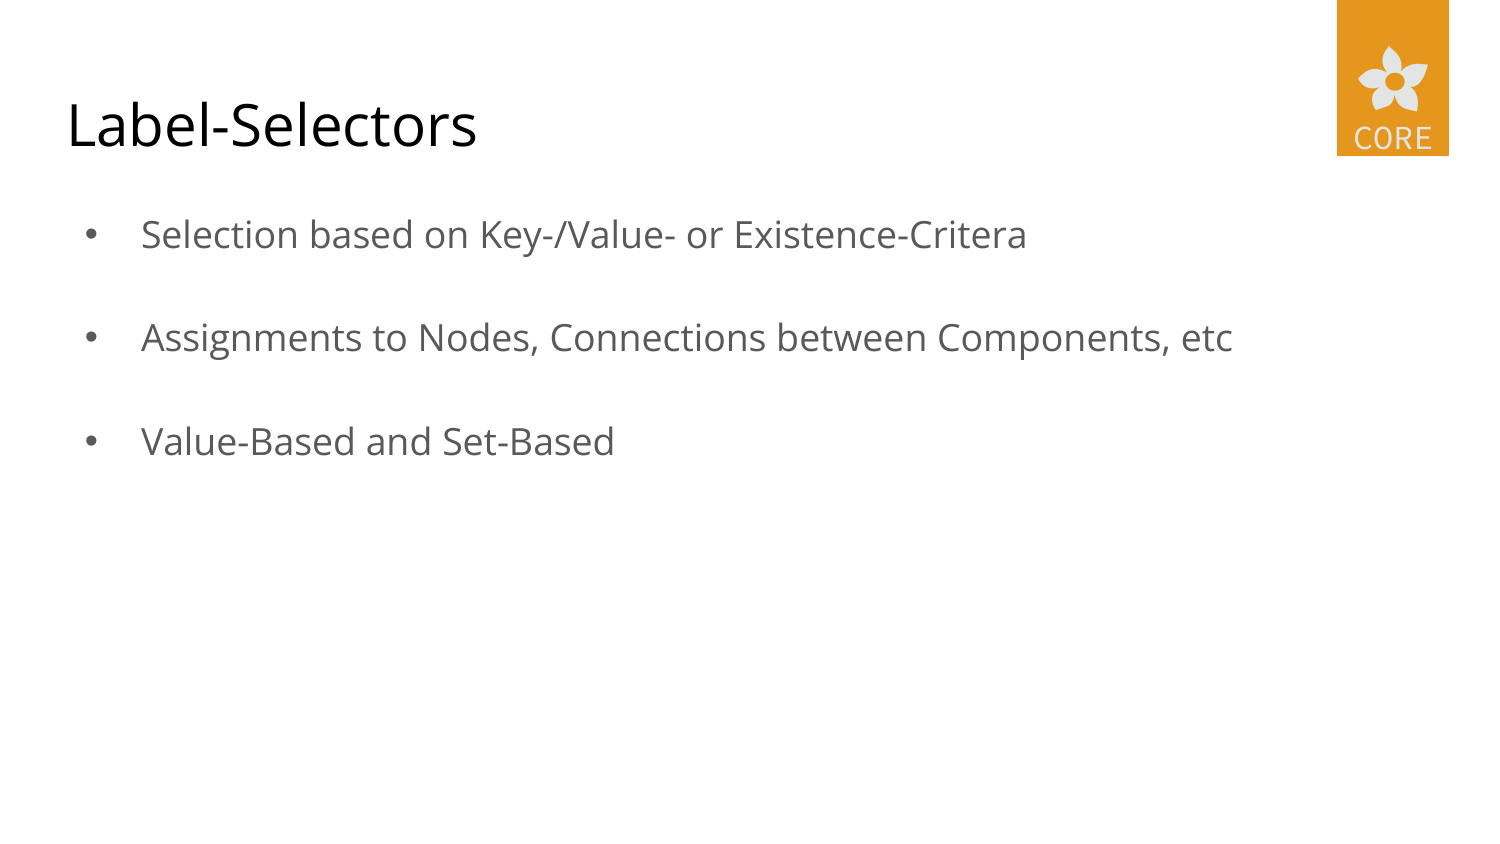

# Label-Selectors
Selection based on Key-/Value- or Existence-Critera

Assignments to Nodes, Connections between Components, etc

Value-Based and Set-Based